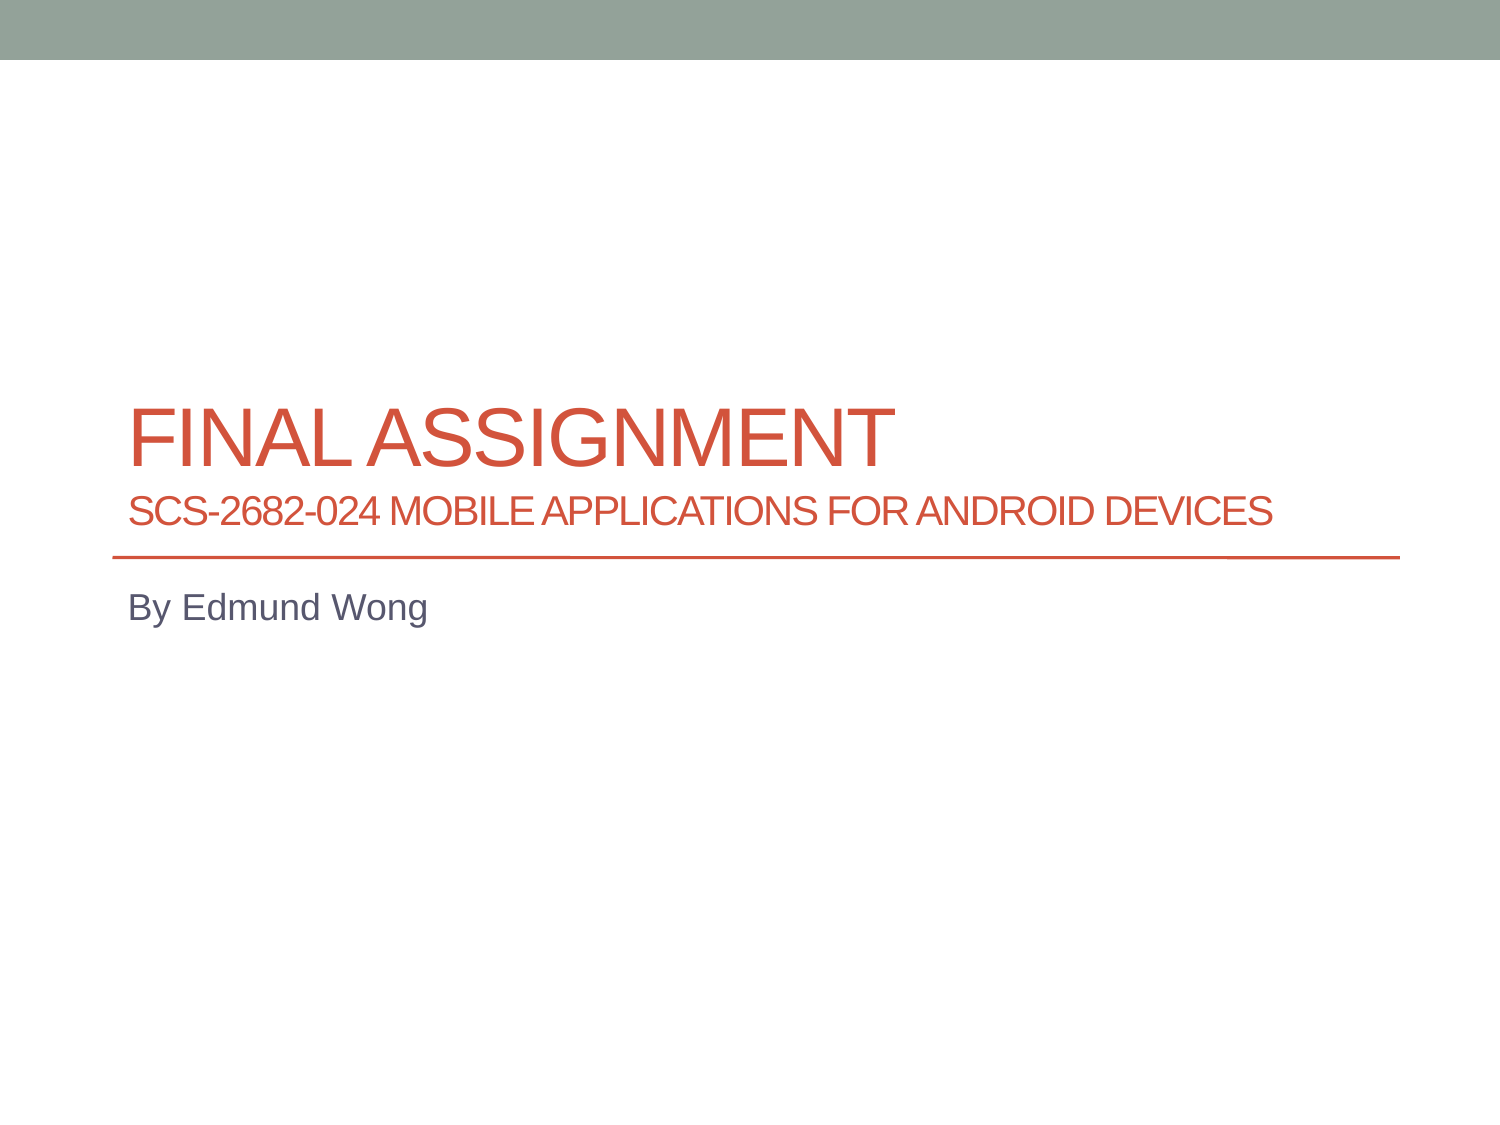

# Final Assignment SCS-2682-024 Mobile Applications for Android Devices
By Edmund Wong